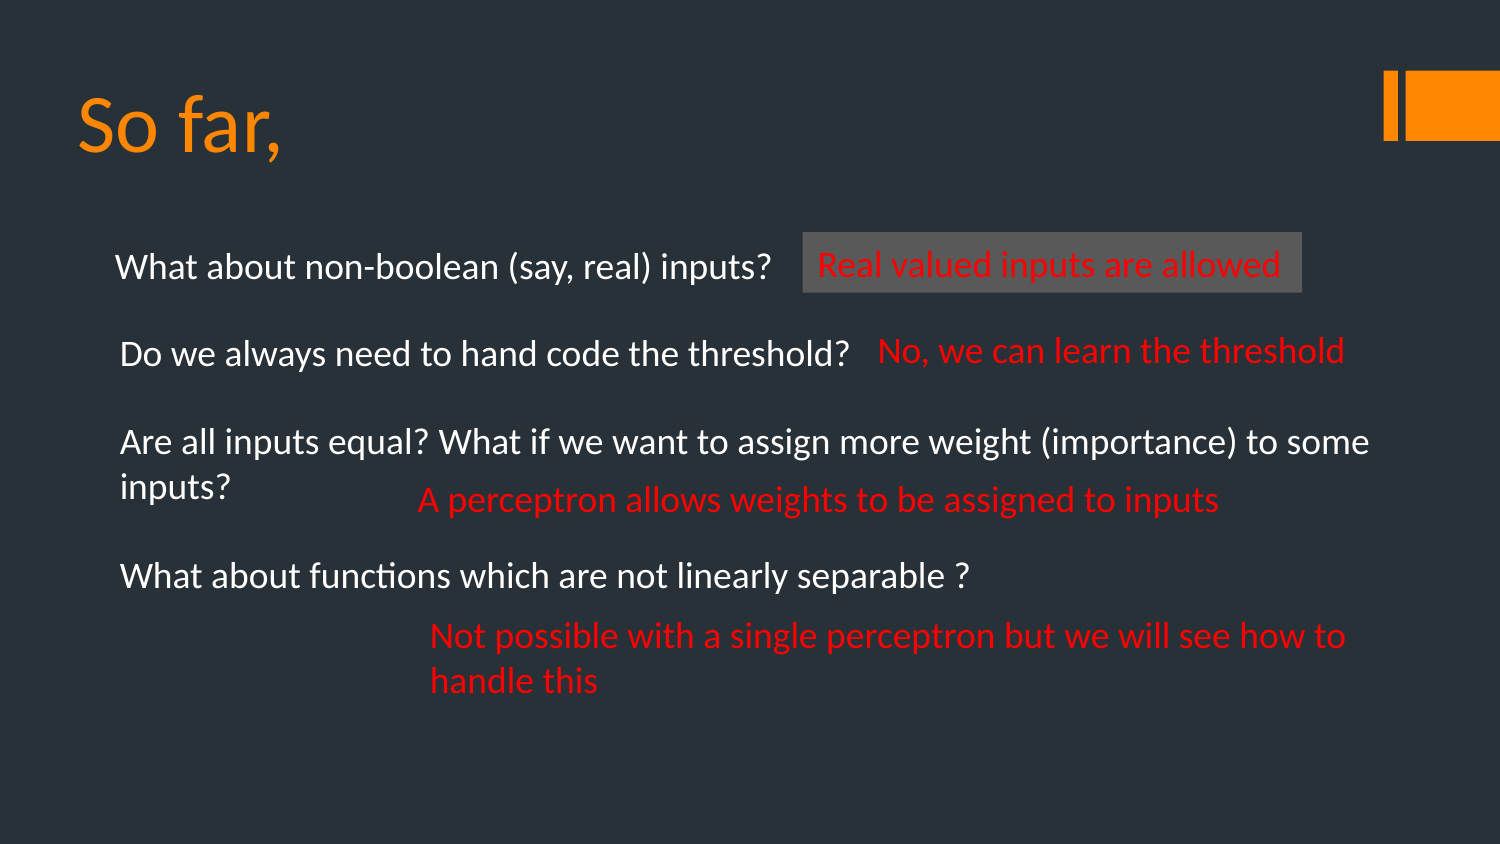

# So far,
Real valued inputs are allowed
What about non-boolean (say, real) inputs?
No, we can learn the threshold
Do we always need to hand code the threshold?
Are all inputs equal? What if we want to assign more weight (importance) to some
inputs?
A perceptron allows weights to be assigned to inputs
What about functions which are not linearly separable ?
Not possible with a single perceptron but we will see how to handle this